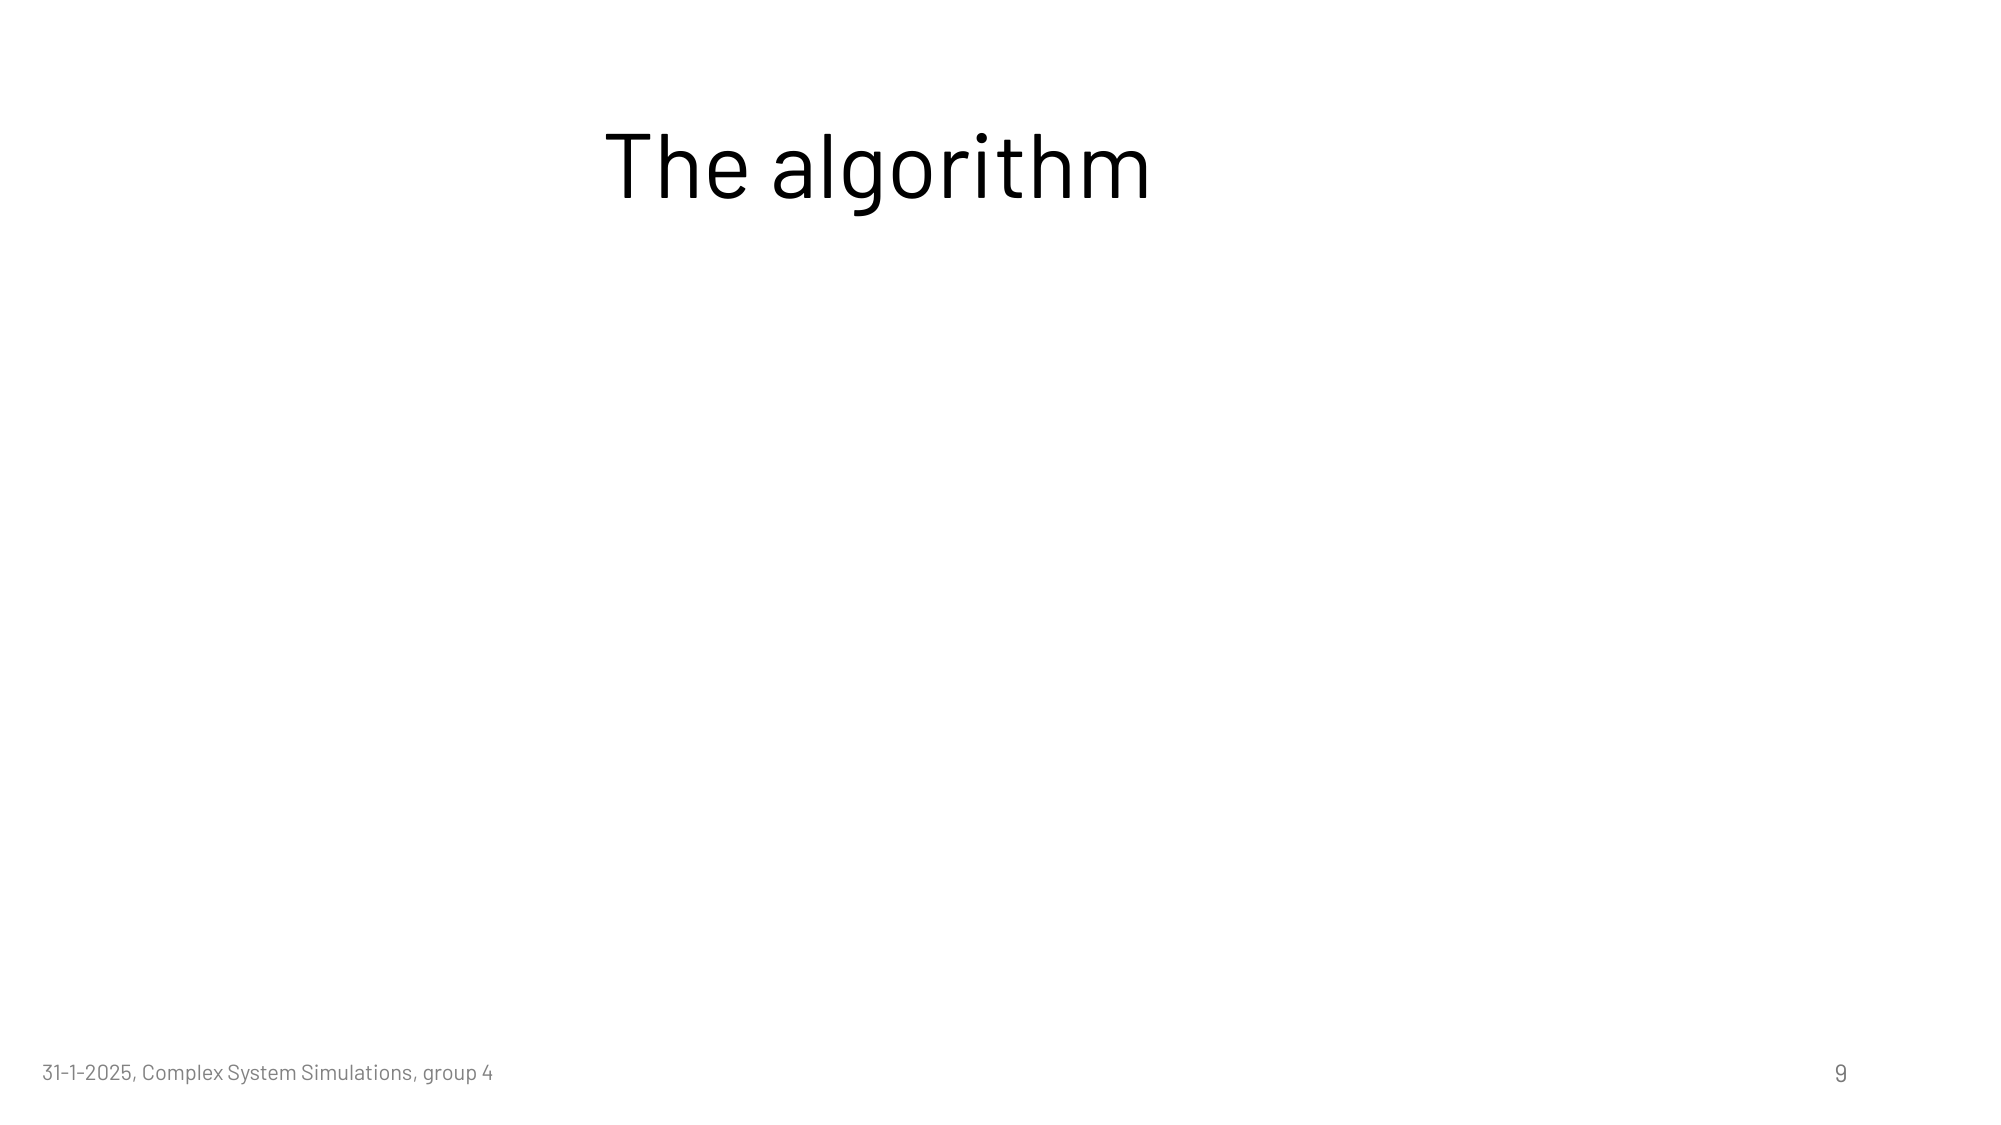

# The algorithm
9
31-1-2025, Complex System Simulations, group 4

Media
Population